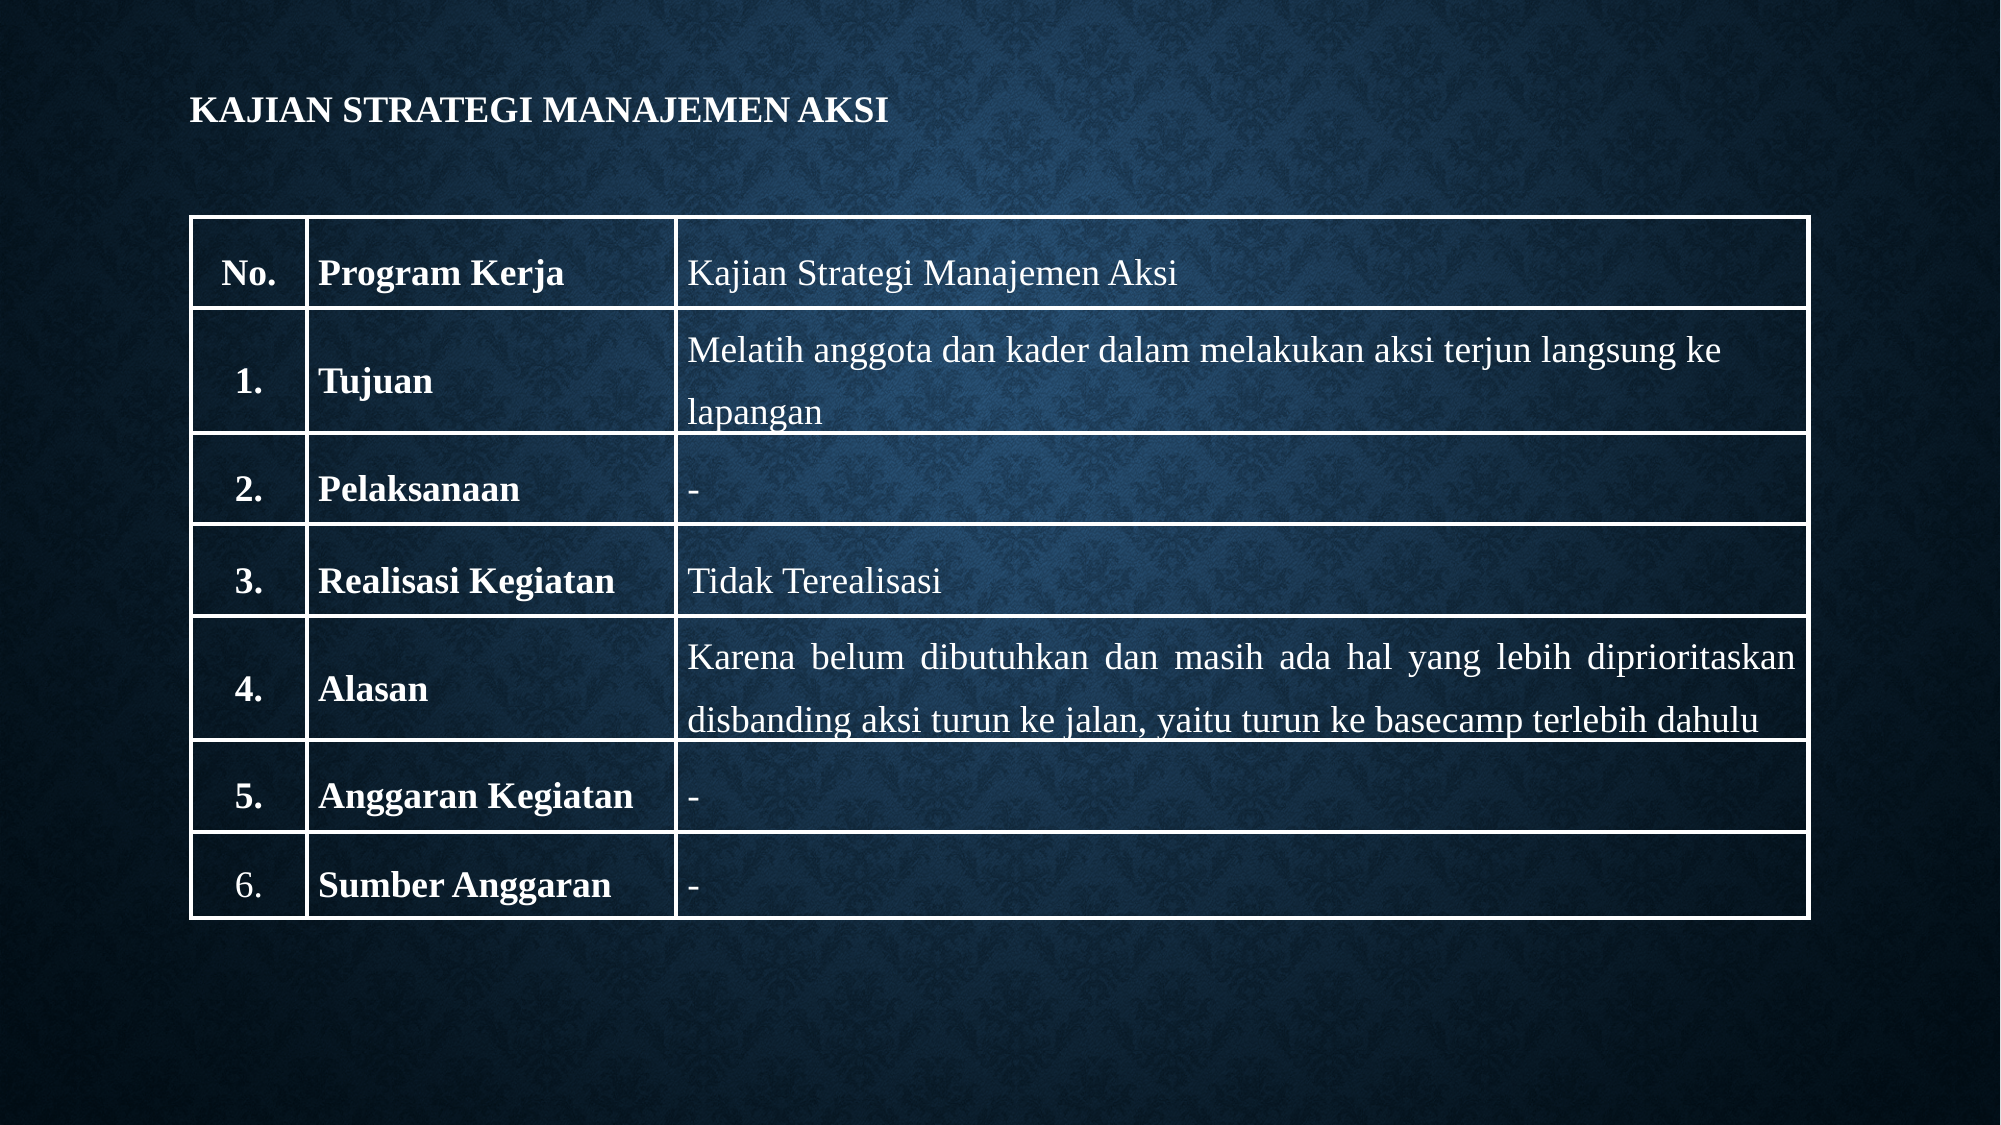

# Kajian Strategi Manajemen Aksi
| No. | Program Kerja | Kajian Strategi Manajemen Aksi |
| --- | --- | --- |
| 1. | Tujuan | Melatih anggota dan kader dalam melakukan aksi terjun langsung ke lapangan |
| 2. | Pelaksanaan | - |
| 3. | Realisasi Kegiatan | Tidak Terealisasi |
| 4. | Alasan | Karena belum dibutuhkan dan masih ada hal yang lebih diprioritaskan disbanding aksi turun ke jalan, yaitu turun ke basecamp terlebih dahulu |
| 5. | Anggaran Kegiatan | - |
| 6. | Sumber Anggaran | - |
|  |
| --- |